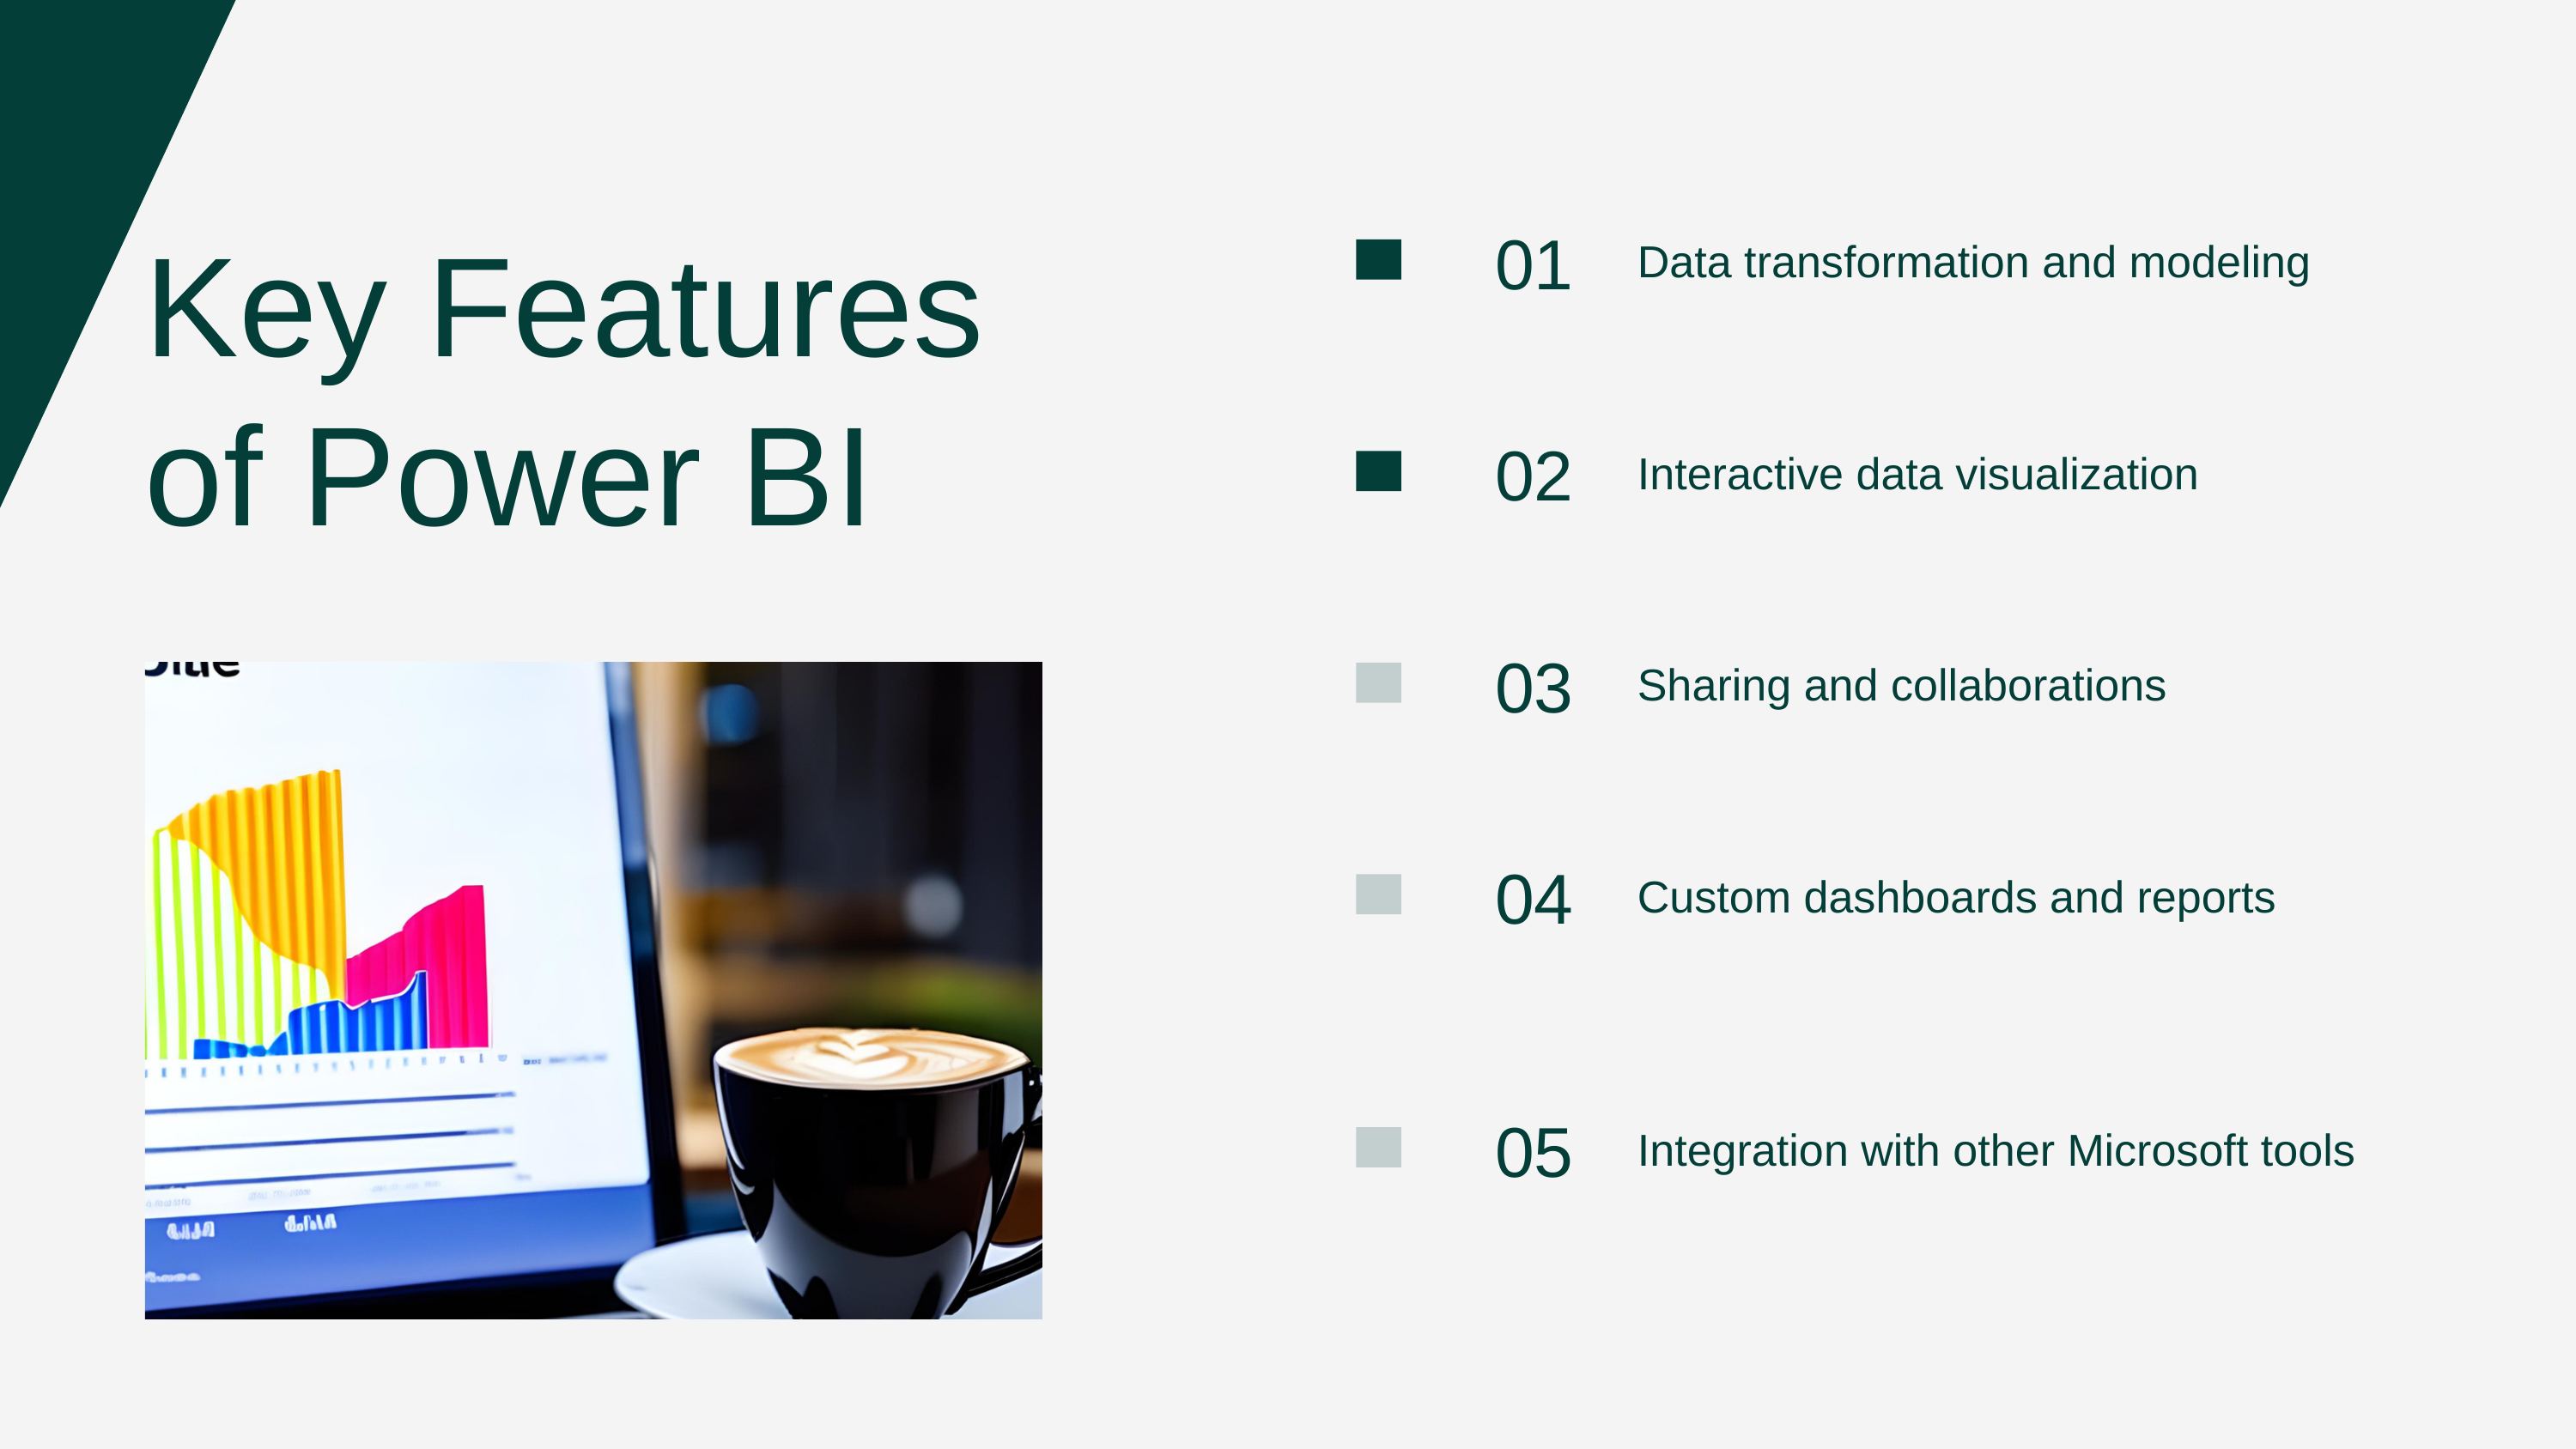

Key Features of Power BI
01
Data transformation and modeling

02
Interactive data visualization

03
Sharing and collaborations

04
Custom dashboards and reports

05
Integration with other Microsoft tools